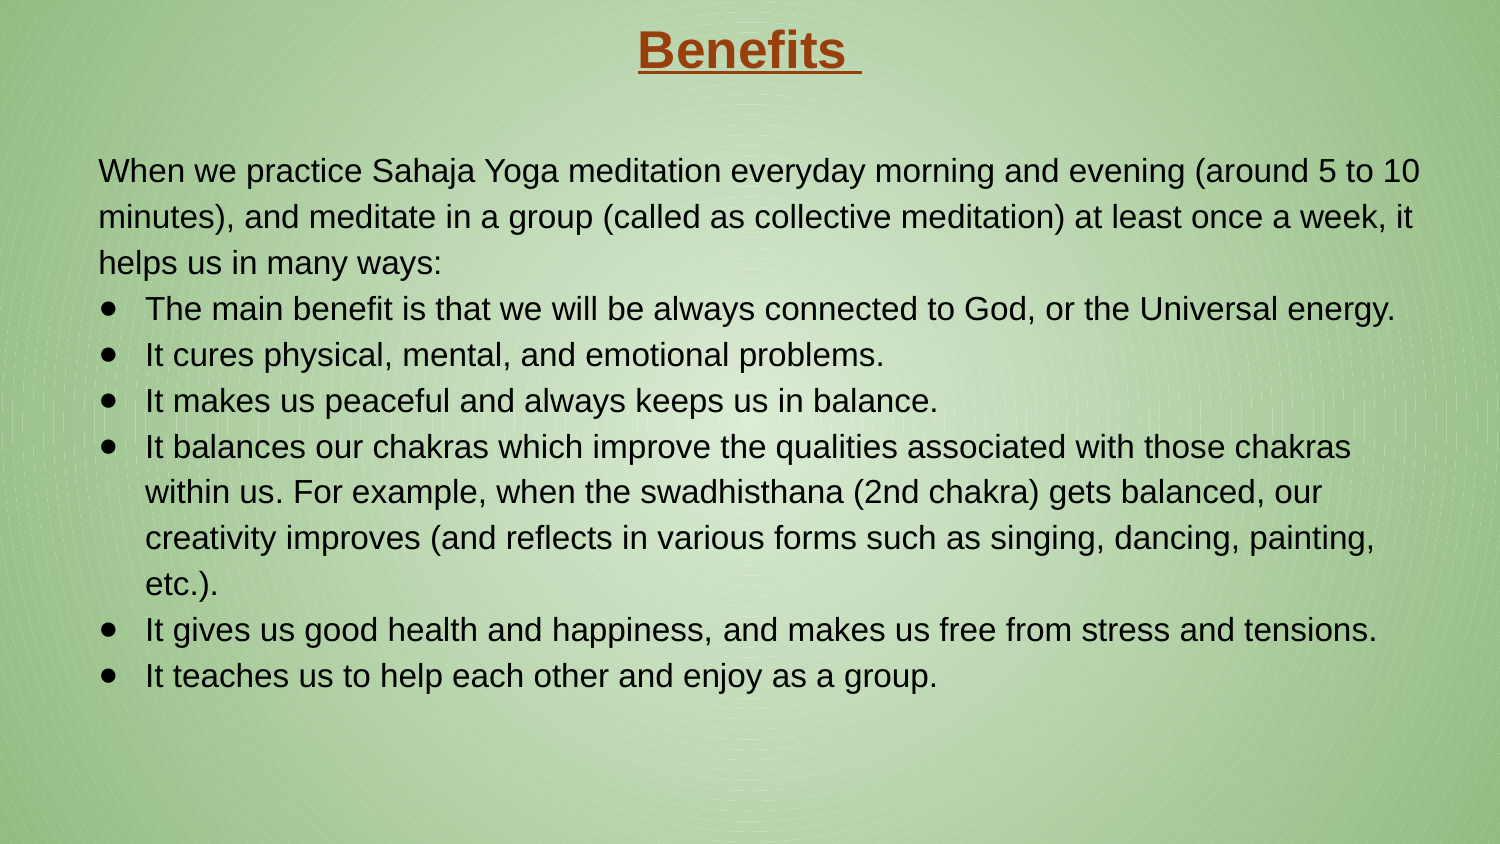

When we practice Sahaja Yoga meditation everyday morning and evening (around 5 to 10 minutes), and meditate in a group (called as collective meditation) at least once a week, it helps us in many ways:
The main benefit is that we will be always connected to God, or the Universal energy.
It cures physical, mental, and emotional problems.
It makes us peaceful and always keeps us in balance.
It balances our chakras which improve the qualities associated with those chakras within us. For example, when the swadhisthana (2nd chakra) gets balanced, our creativity improves (and reflects in various forms such as singing, dancing, painting, etc.).
It gives us good health and happiness, and makes us free from stress and tensions.
It teaches us to help each other and enjoy as a group.
# Benefits